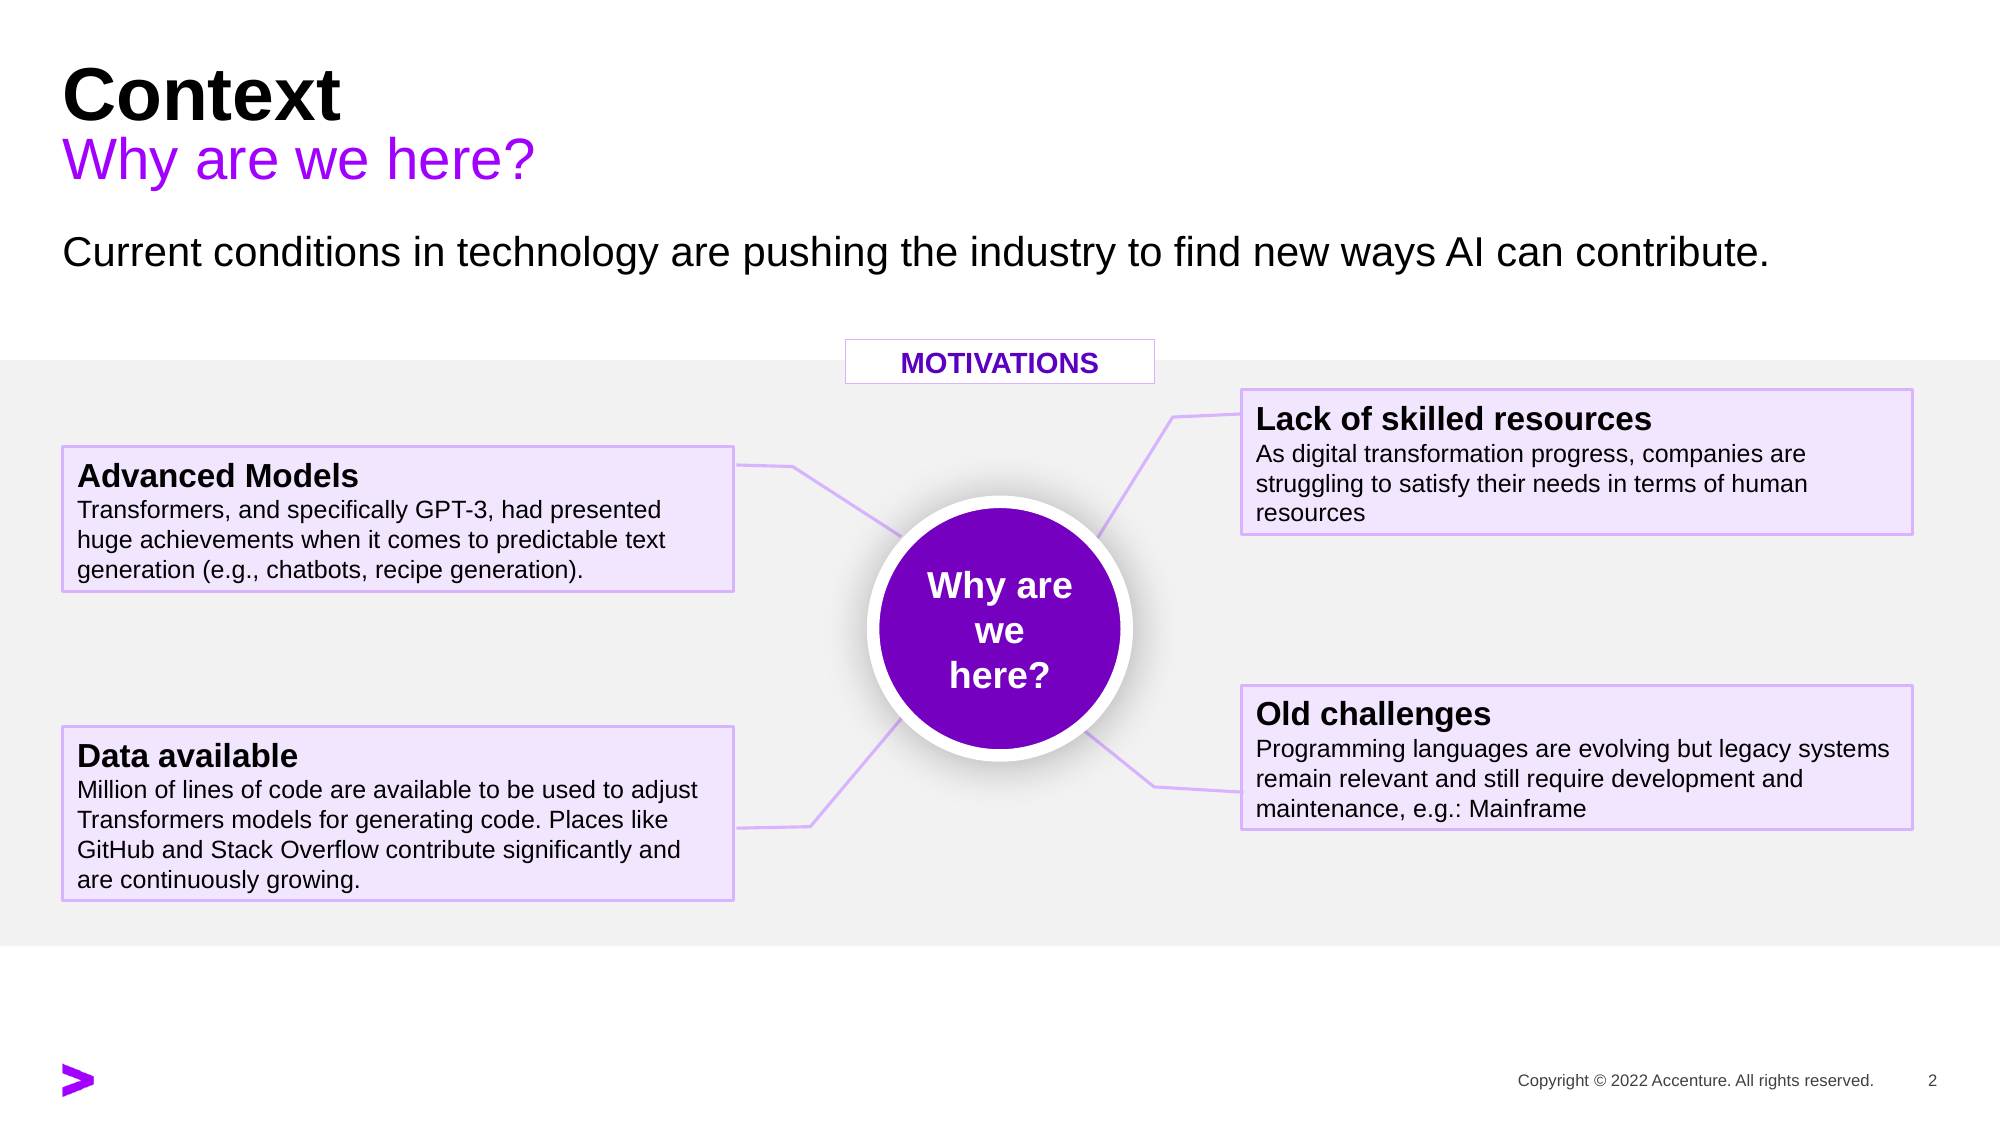

# Context Why are we here?
Current conditions in technology are pushing the industry to find new ways AI can contribute.
MOTIVATIONS

Lack of skilled resources
As digital transformation progress, companies are struggling to satisfy their needs in terms of human resources
Advanced Models
Transformers, and specifically GPT-3, had presented huge achievements when it comes to predictable text generation (e.g., chatbots, recipe generation).
Why are we here?
Old challenges
Programming languages are evolving but legacy systems remain relevant and still require development and maintenance, e.g.: Mainframe
Data available
Million of lines of code are available to be used to adjust Transformers models for generating code. Places like GitHub and Stack Overflow contribute significantly and are continuously growing.